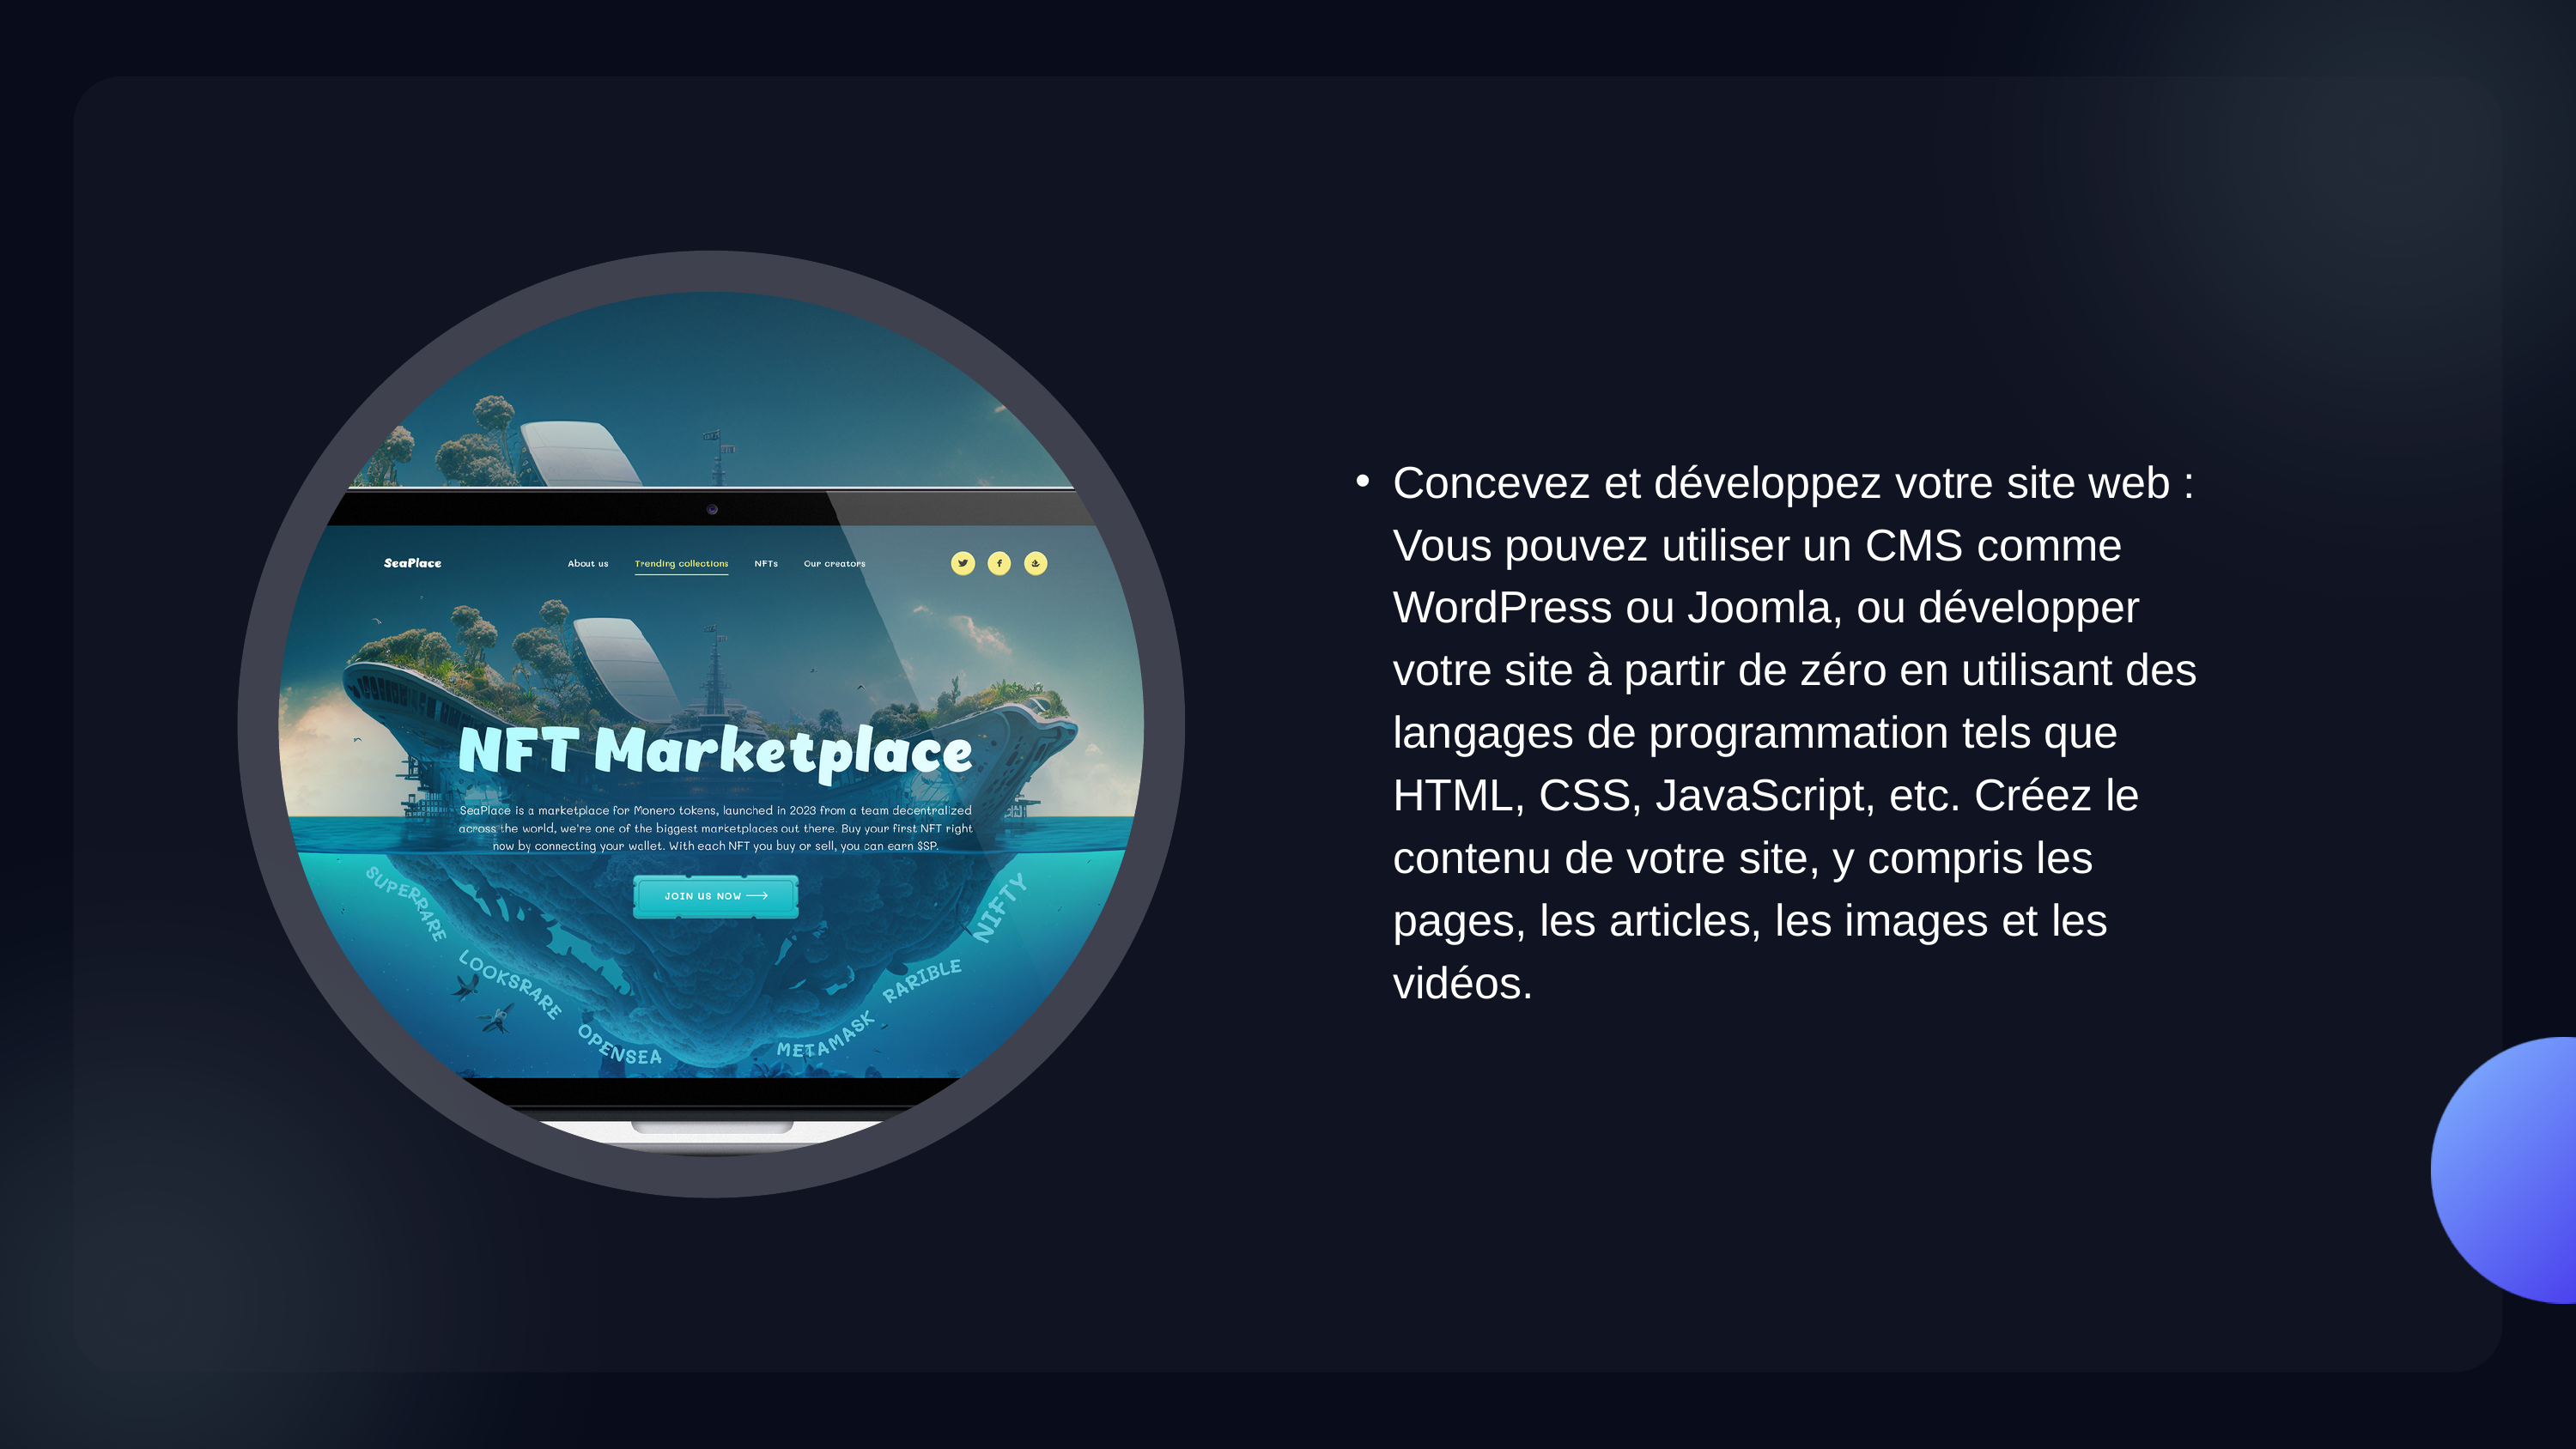

Concevez et développez votre site web : Vous pouvez utiliser un CMS comme WordPress ou Joomla, ou développer votre site à partir de zéro en utilisant des langages de programmation tels que HTML, CSS, JavaScript, etc. Créez le contenu de votre site, y compris les pages, les articles, les images et les vidéos.